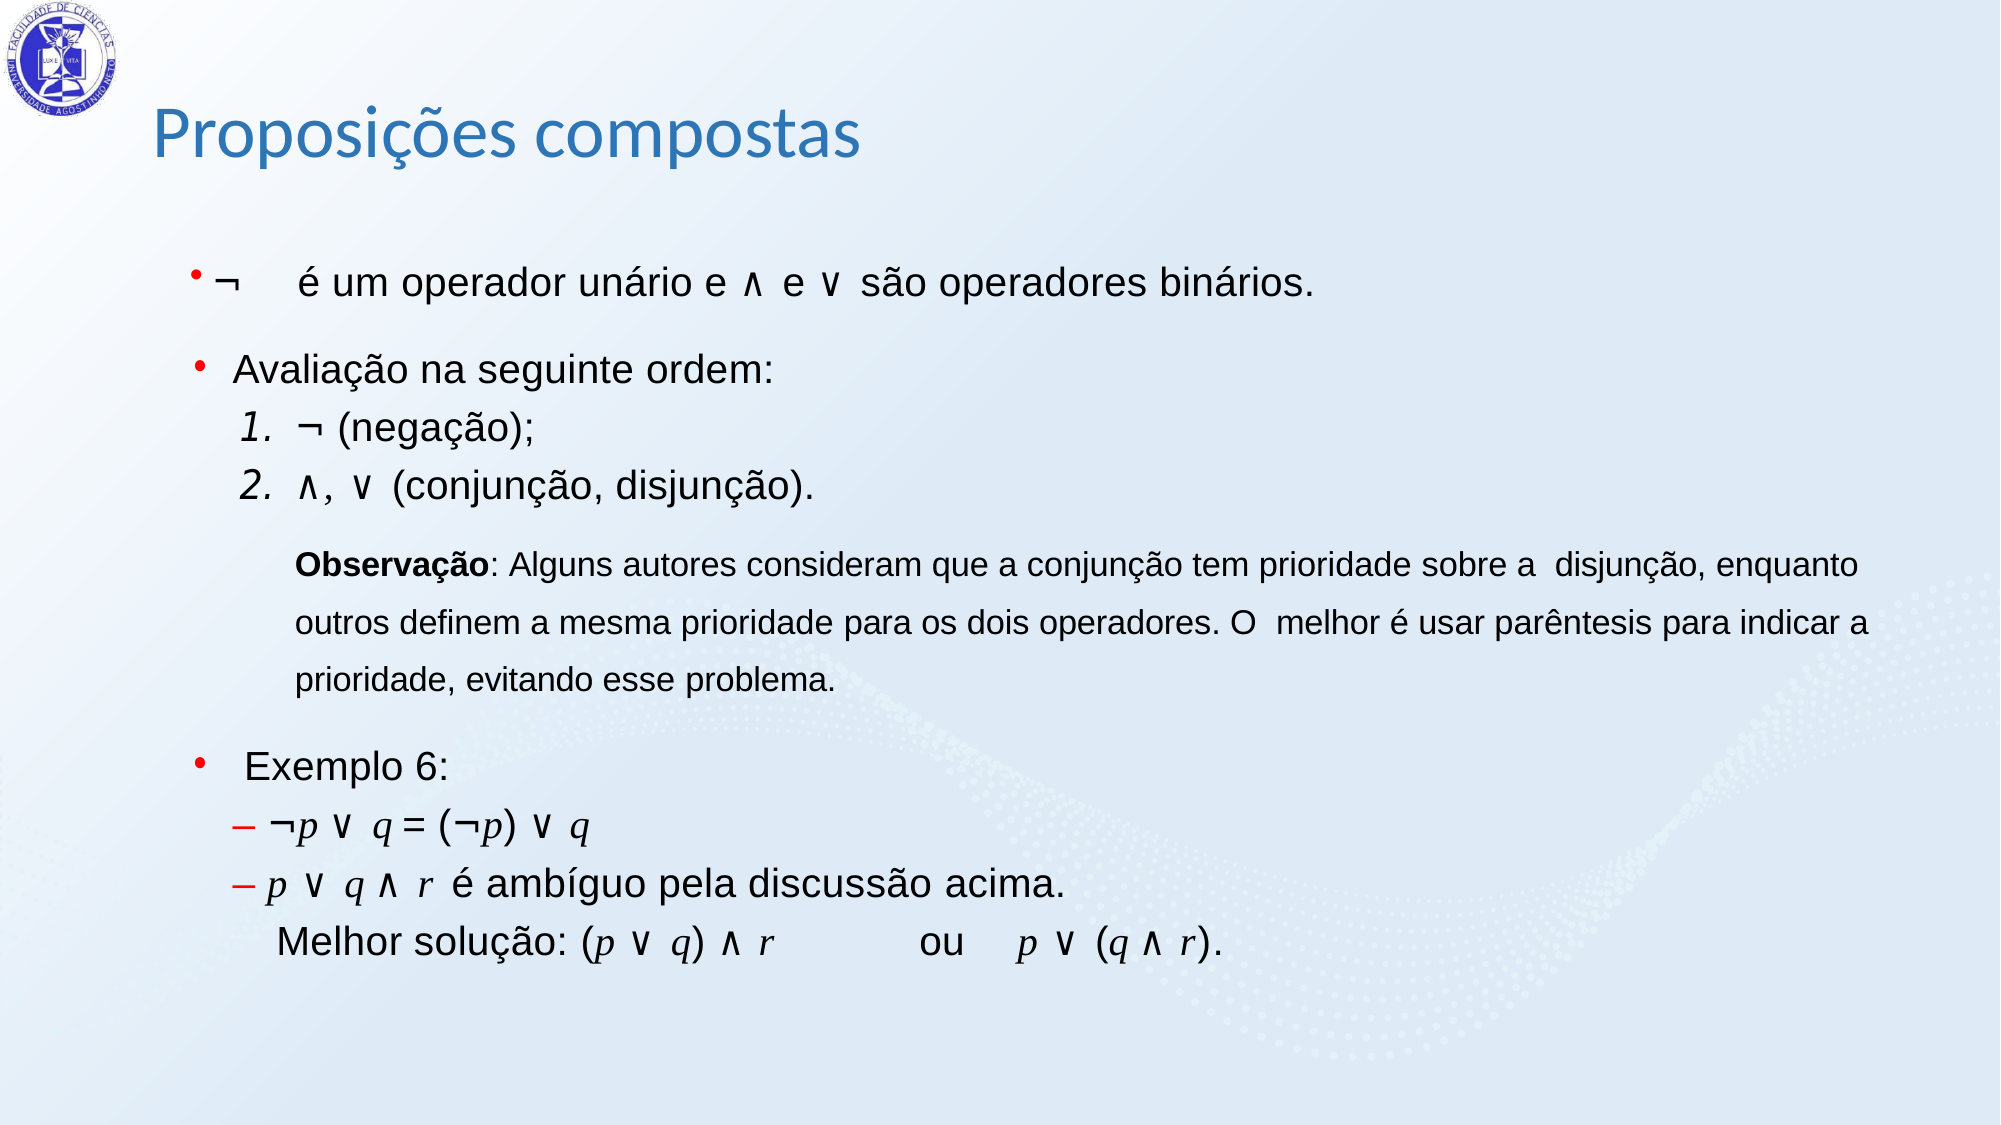

# Proposições compostas
¬	é um operador unário e ∧ e ∨ são operadores binários.
Avaliação na seguinte ordem:
¬ (negação);
∧, ∨ (conjunção, disjunção).
Observação: Alguns autores consideram que a conjunção tem prioridade sobre a  disjunção, enquanto outros definem a mesma prioridade para os dois operadores. O  melhor é usar parêntesis para indicar a prioridade, evitando esse problema.

Exemplo 6:
– ¬p ∨ q = (¬p) ∨ q
– p ∨ q ∧ r é ambíguo pela discussão acima.
Melhor solução: (p ∨ q) ∧ r	ou	p ∨ (q ∧ r).